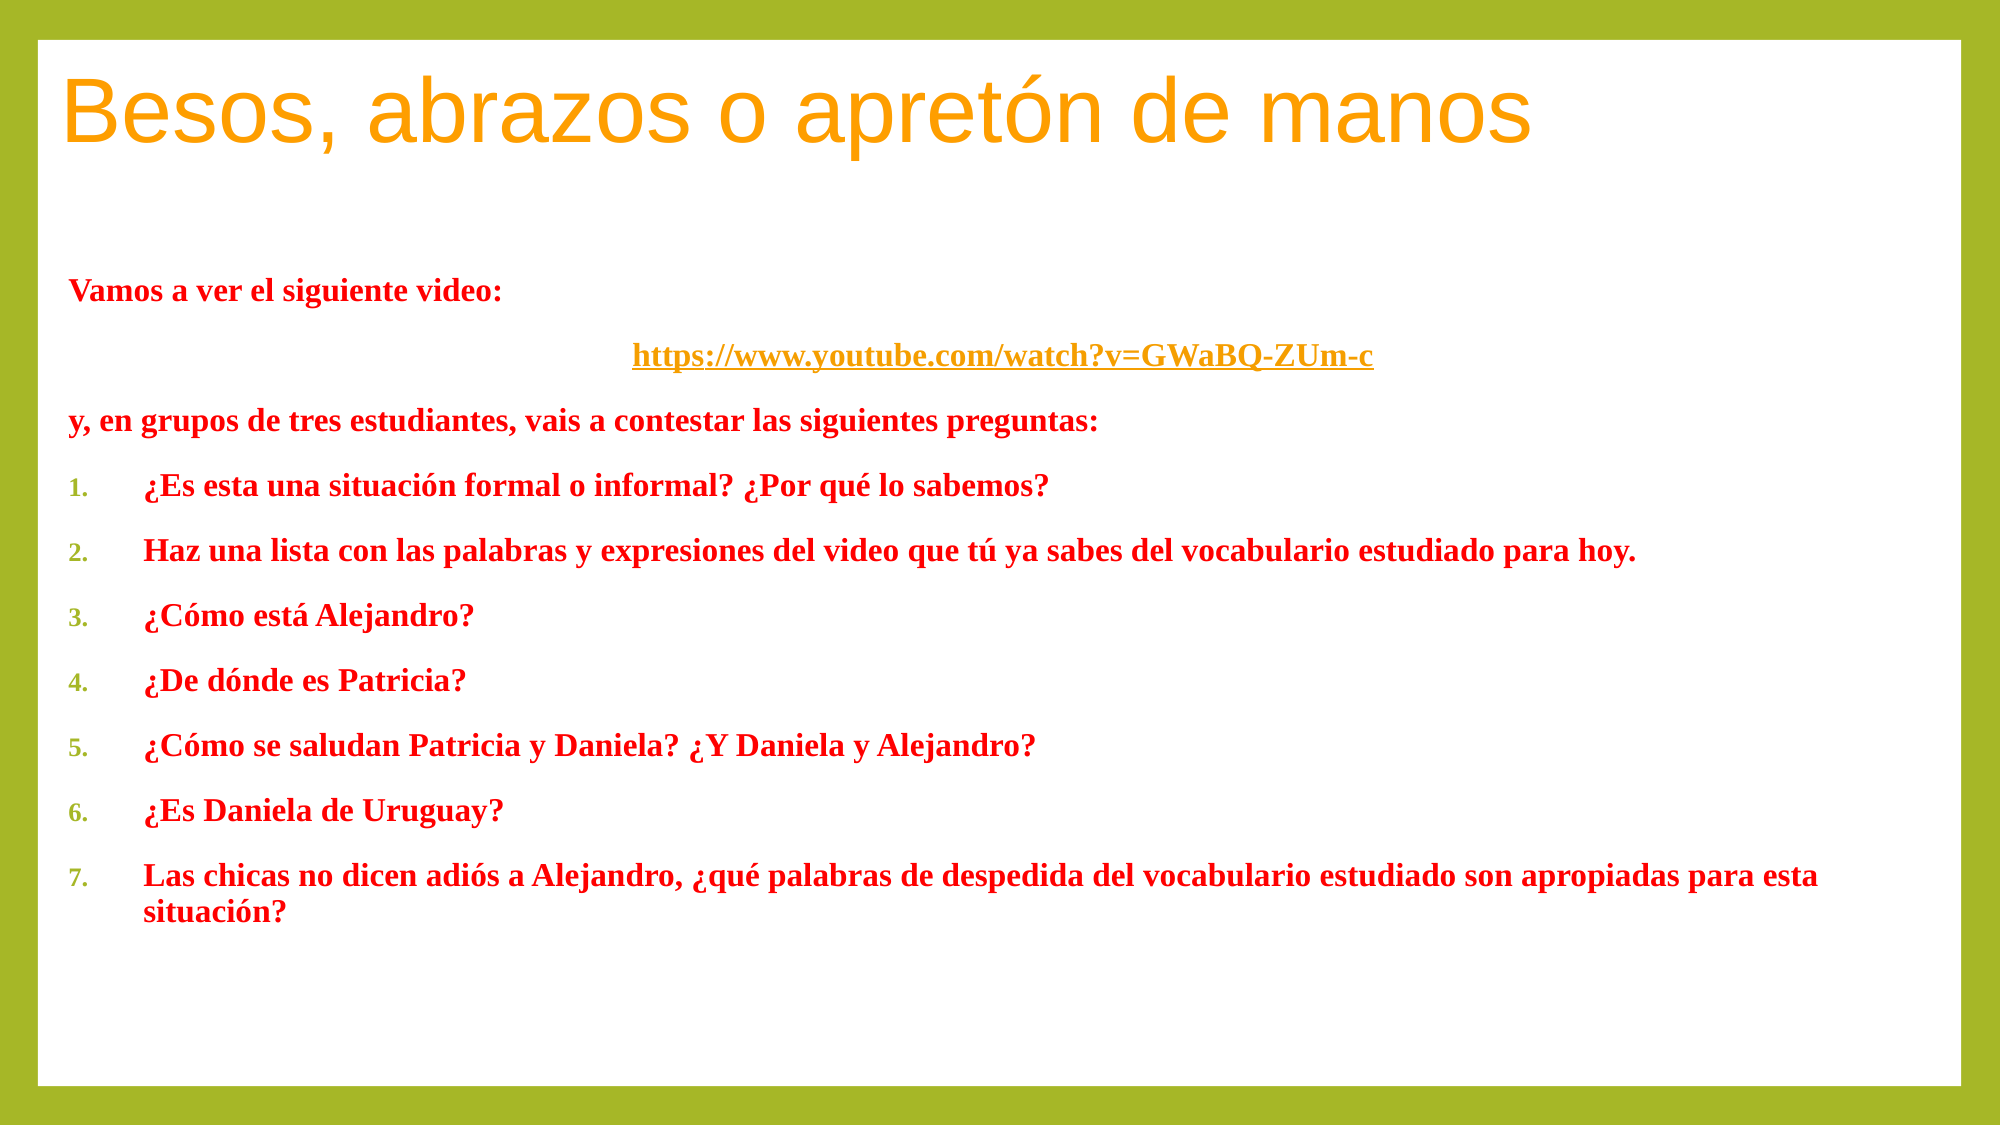

# Besos, abrazos o apretón de manos

Vamos a ver el siguiente video:
https://www.youtube.com/watch?v=GWaBQ-ZUm-c
y, en grupos de tres estudiantes, vais a contestar las siguientes preguntas:
¿Es esta una situación formal o informal? ¿Por qué lo sabemos?
Haz una lista con las palabras y expresiones del video que tú ya sabes del vocabulario estudiado para hoy.
¿Cómo está Alejandro?
¿De dónde es Patricia?
¿Cómo se saludan Patricia y Daniela? ¿Y Daniela y Alejandro?
¿Es Daniela de Uruguay?
Las chicas no dicen adiós a Alejandro, ¿qué palabras de despedida del vocabulario estudiado son apropiadas para esta situación?